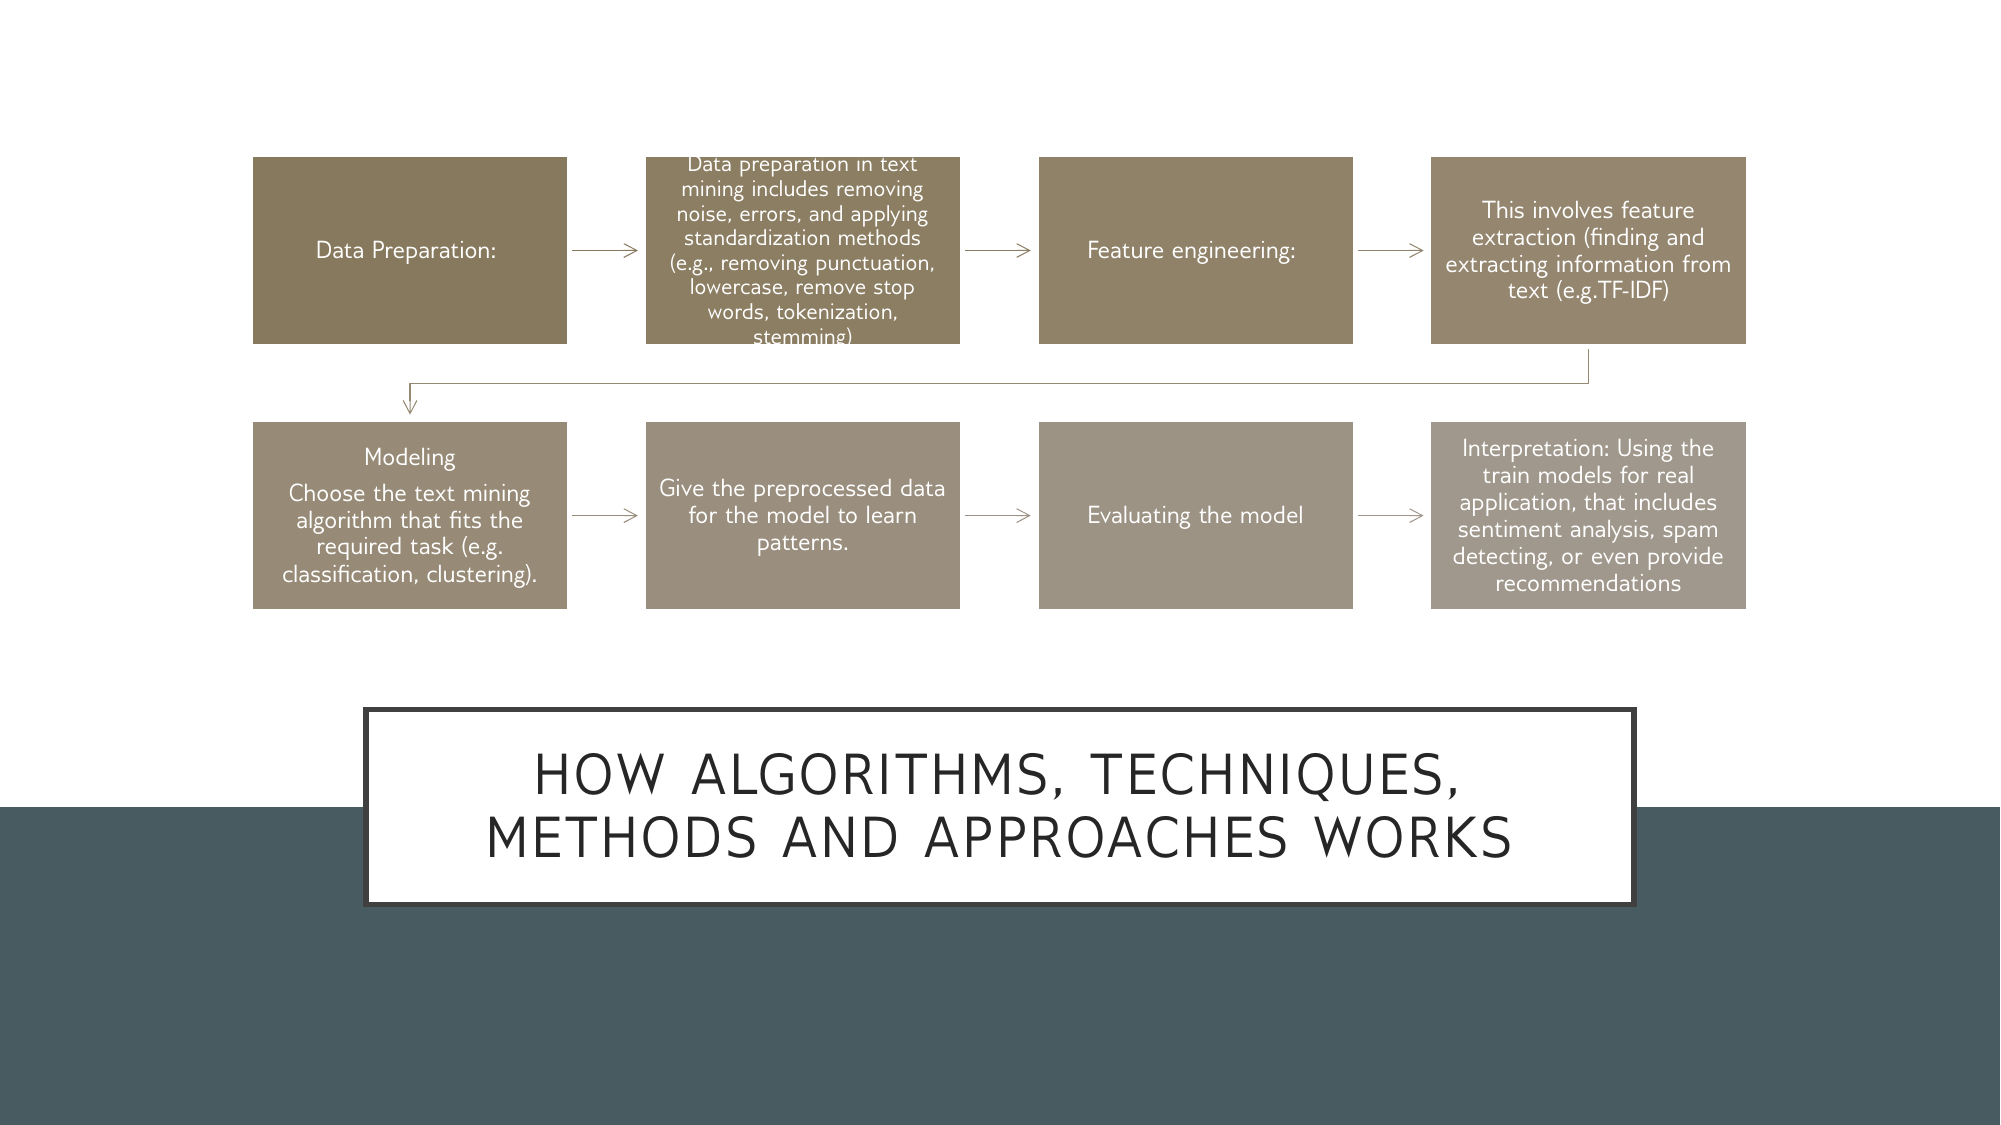

Data Preparation:

Data preparation in text mining includes removing noise, errors, and applying standardization methods (e.g., removing punctuation, lowercase, remove stop words, tokenization, stemming)

Feature engineering:

This involves feature extraction (finding and extracting information from text (e.g.TF-IDF)

Modeling
Choose the text mining algorithm that fits the required task (e.g. classification, clustering).

Give the preprocessed data for the model to learn patterns.

Evaluating the model
Interpretation: Using the train models for real application, that includes sentiment analysis, spam detecting, or even provide recommendations
# How Algorithms, techniques, methods and approaches works